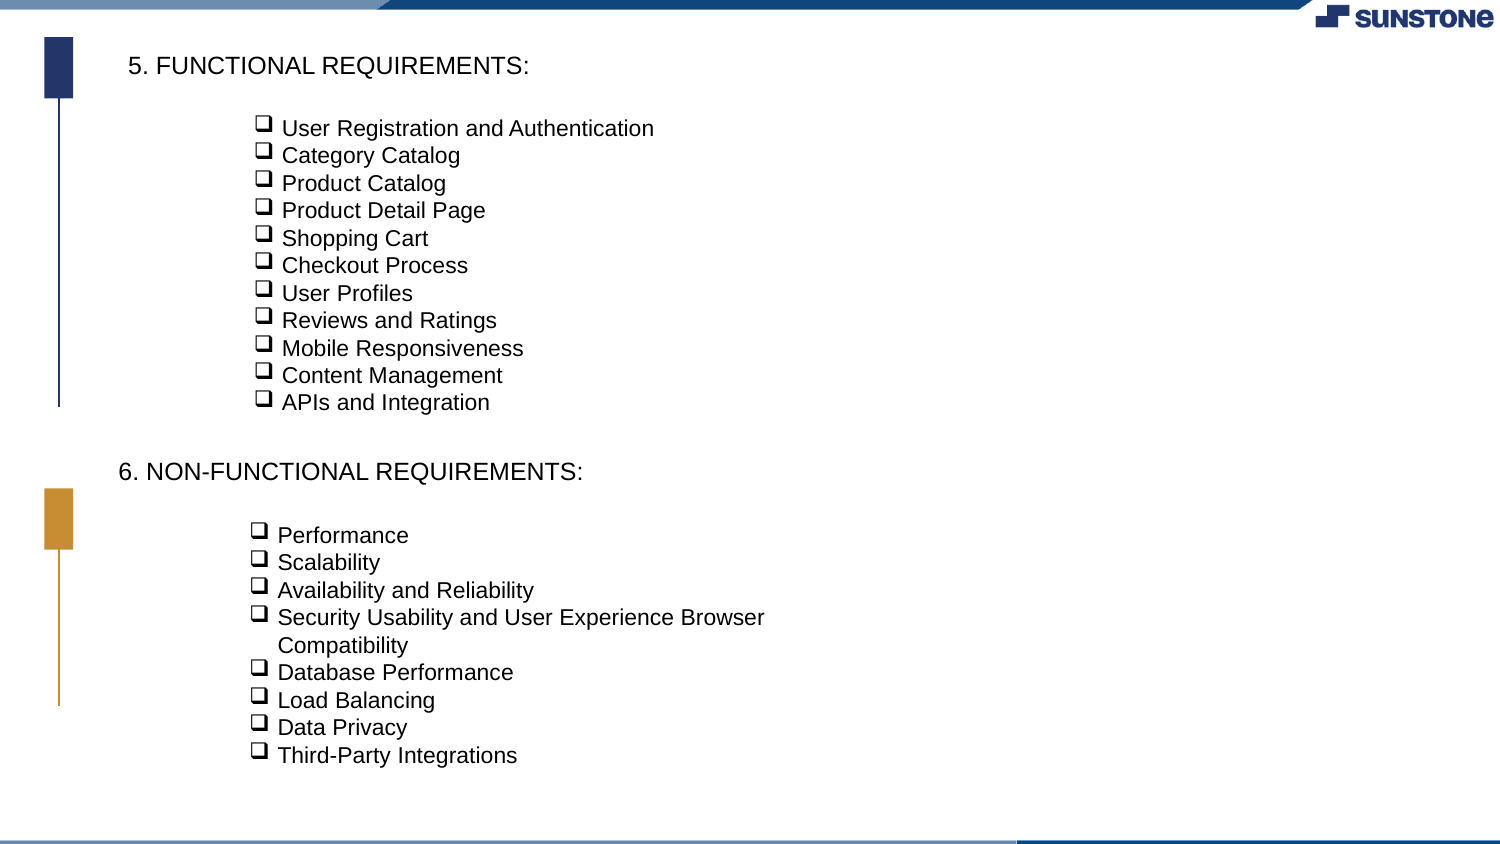

5. FUNCTIONAL REQUIREMENTS:

User Registration and Authentication
Category Catalog
Product Catalog
Product Detail Page
Shopping Cart
Checkout Process
User Profiles
Reviews and Ratings
Mobile Responsiveness
Content Management
APIs and Integration

6. NON-FUNCTIONAL REQUIREMENTS:
Performance
Scalability
Availability and Reliability
Security Usability and User Experience Browser Compatibility
Database Performance
Load Balancing
Data Privacy
Third-Party Integrations